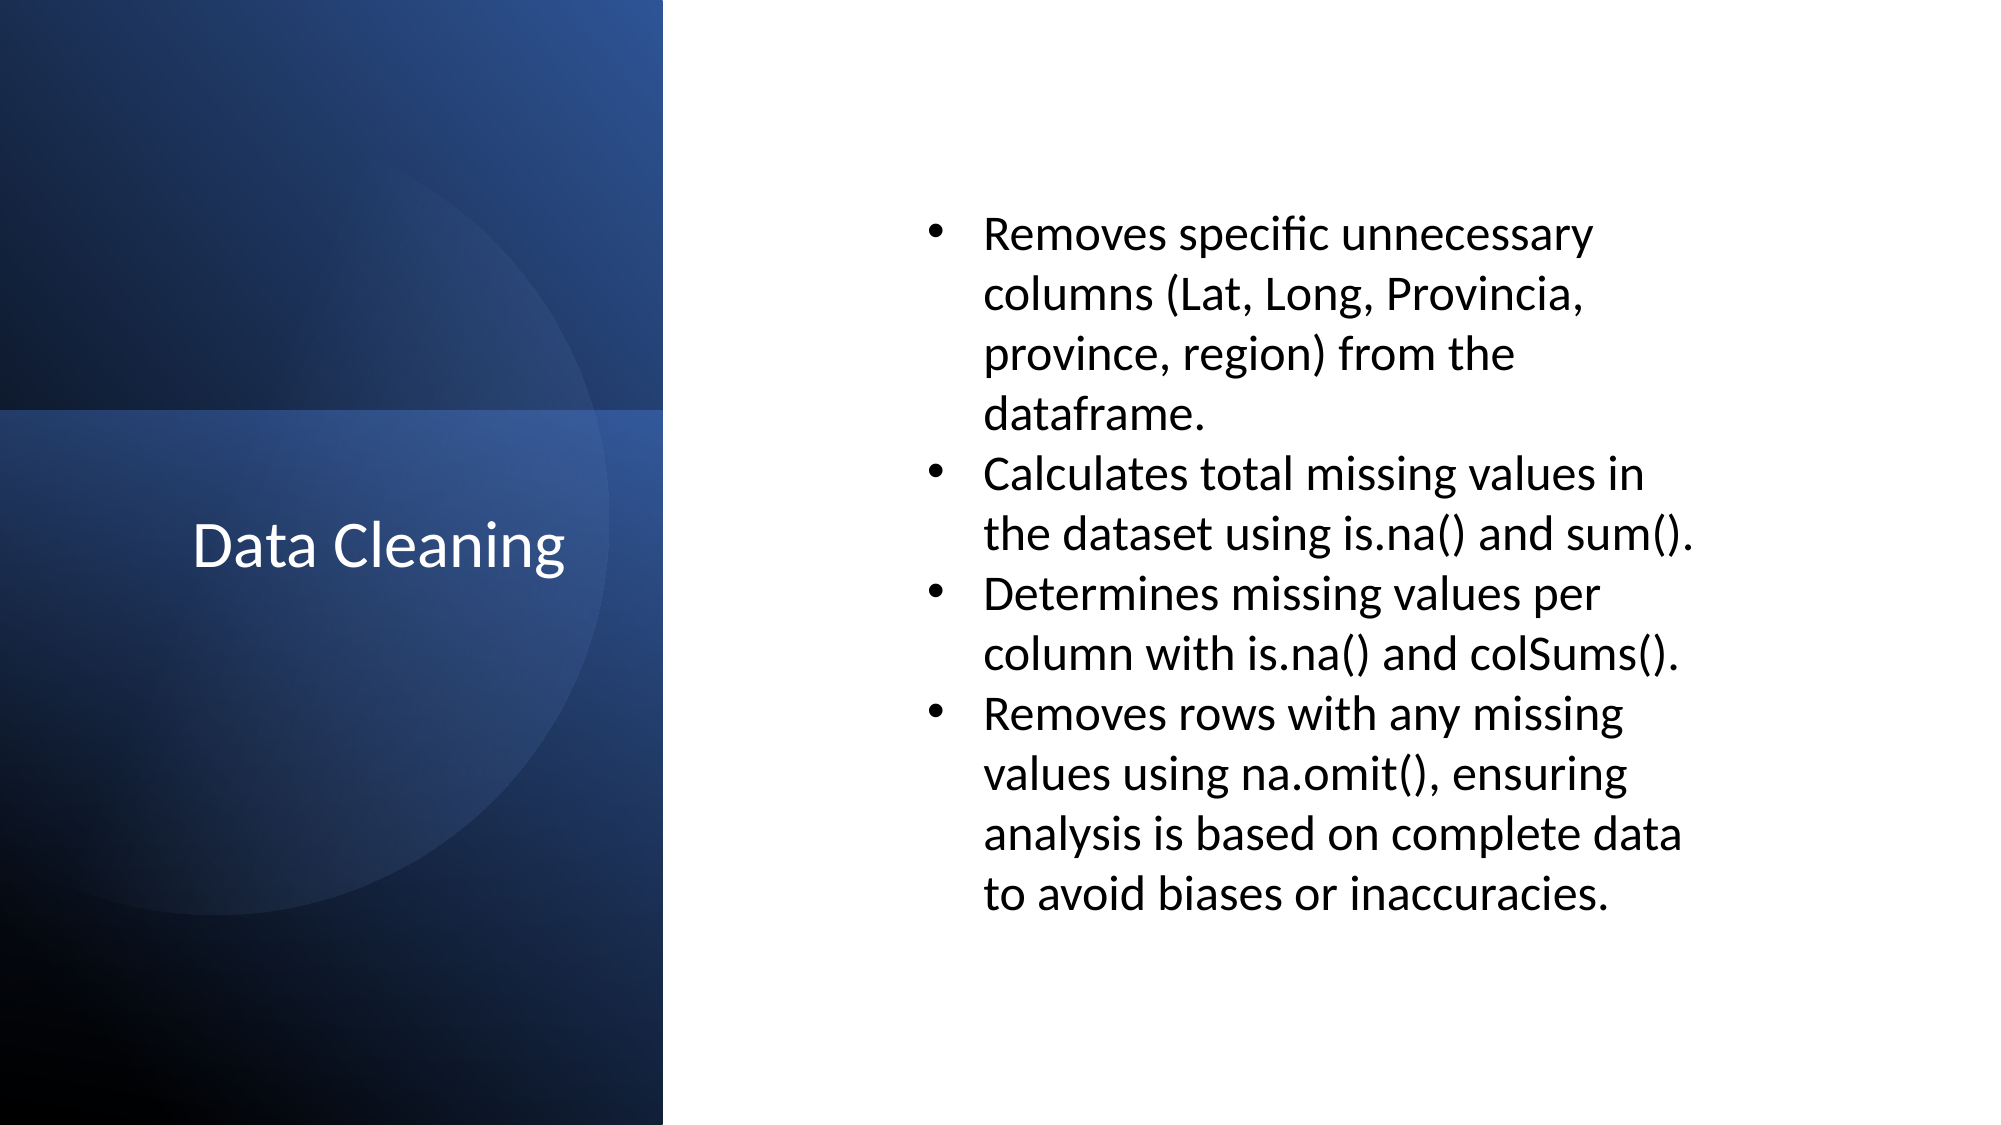

Removes specific unnecessary columns (Lat, Long, Provincia, province, region) from the dataframe.
Calculates total missing values in the dataset using is.na() and sum().
Determines missing values per column with is.na() and colSums().
Removes rows with any missing values using na.omit(), ensuring analysis is based on complete data to avoid biases or inaccuracies.

Data Cleaning